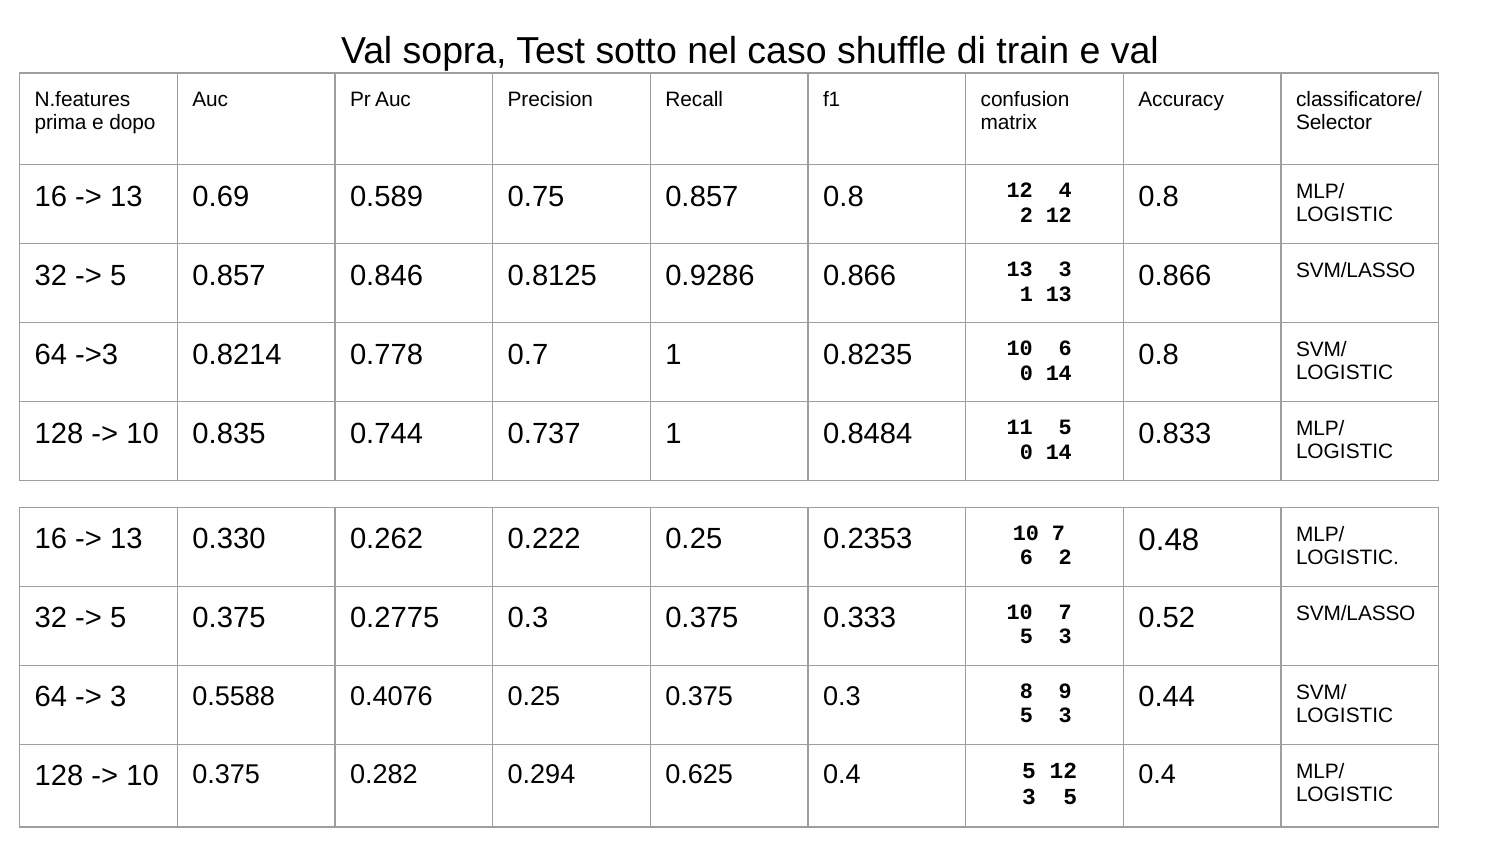

Val sopra, Test sotto nel caso shuffle di train e val
| N.features prima e dopo | Auc | Pr Auc | Precision | Recall | f1 | confusion matrix | Accuracy | classificatore/Selector |
| --- | --- | --- | --- | --- | --- | --- | --- | --- |
| 16 -> 13 | 0.69 | 0.589 | 0.75 | 0.857 | 0.8 | 12 4 2 12 | 0.8 | MLP/LOGISTIC |
| 32 -> 5 | 0.857 | 0.846 | 0.8125 | 0.9286 | 0.866 | 13 3 1 13 | 0.866 | SVM/LASSO |
| 64 ->3 | 0.8214 | 0.778 | 0.7 | 1 | 0.8235 | 10 6 0 14 | 0.8 | SVM/LOGISTIC |
| 128 -> 10 | 0.835 | 0.744 | 0.737 | 1 | 0.8484 | 11 5 0 14 | 0.833 | MLP/LOGISTIC |
| 16 -> 13 | 0.330 | 0.262 | 0.222 | 0.25 | 0.2353 | 10 7 6 2 | 0.48 | MLP/LOGISTIC. |
| --- | --- | --- | --- | --- | --- | --- | --- | --- |
| 32 -> 5 | 0.375 | 0.2775 | 0.3 | 0.375 | 0.333 | 10 7 5 3 | 0.52 | SVM/LASSO |
| 64 -> 3 | 0.5588 | 0.4076 | 0.25 | 0.375 | 0.3 | 8 9 5 3 | 0.44 | SVM/LOGISTIC |
| 128 -> 10 | 0.375 | 0.282 | 0.294 | 0.625 | 0.4 | 5 12 3 5 | 0.4 | MLP/LOGISTIC |